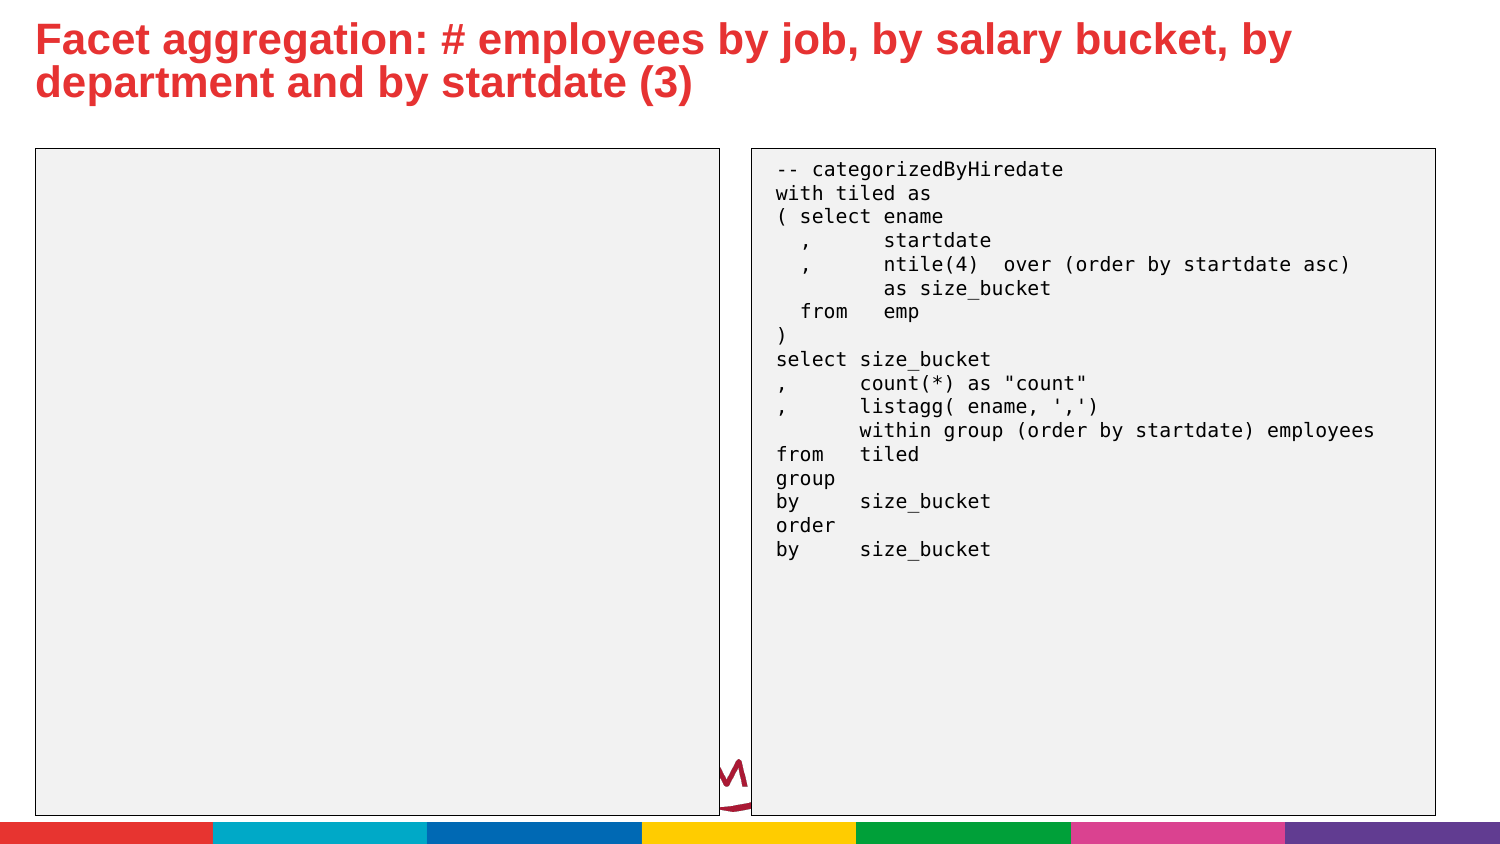

# Facet aggregation: # employees by job, by salary bucket, by department and by startdate (3)

-- categorizedByHiredate
with tiled as
( select ename
  ,      startdate
  ,      ntile(4)  over (order by startdate asc)
         as size_bucket
  from   emp
)
select size_bucket
,      count(*) as "count"
,      listagg( ename, ',')
       within group (order by startdate) employees
from   tiled
group
by     size_bucket
order
by     size_bucket